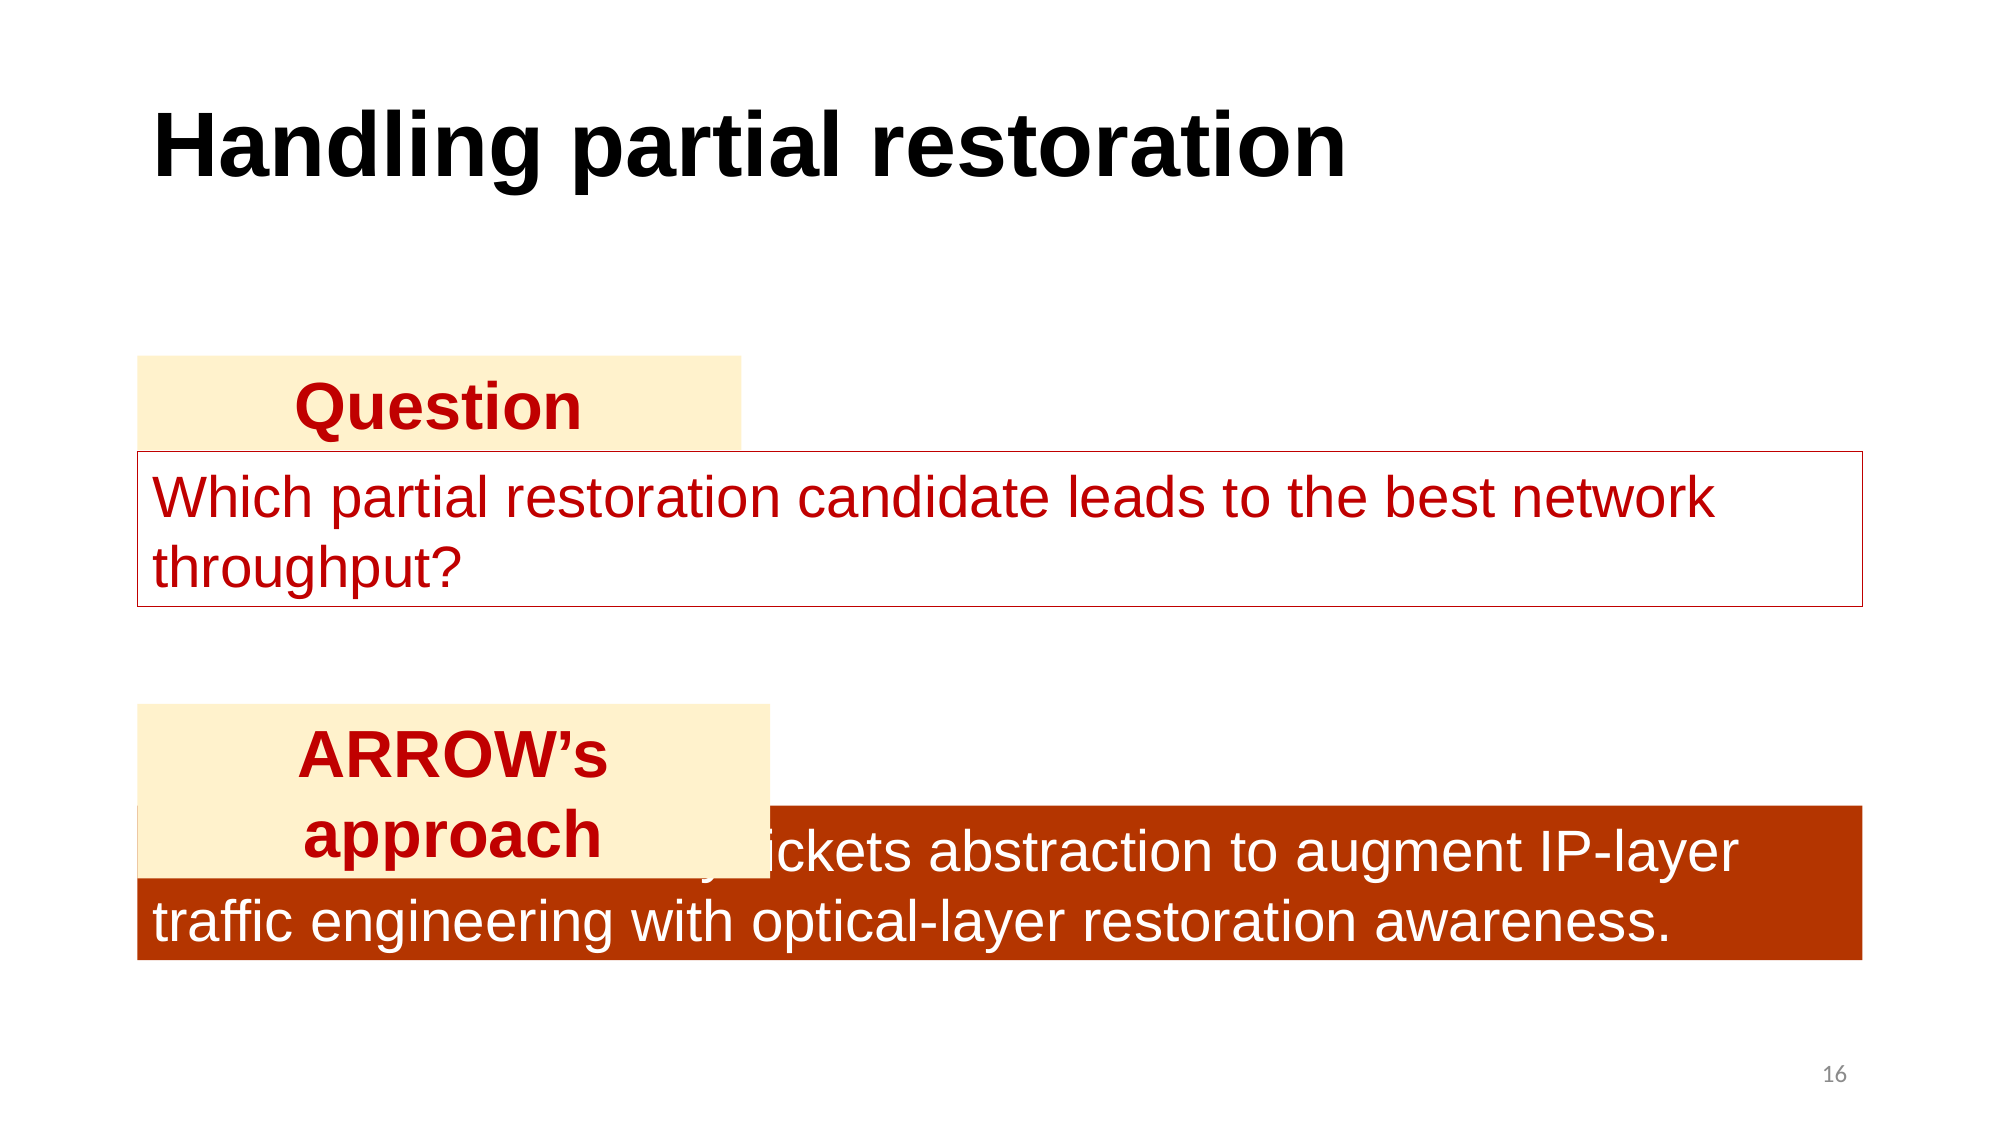

# Handling partial restoration
Question
Which partial restoration candidate leads to the best network throughput?
ARROW’s approach
Devise a novel LotteryTickets abstraction to augment IP-layer traffic engineering with optical-layer restoration awareness.
16